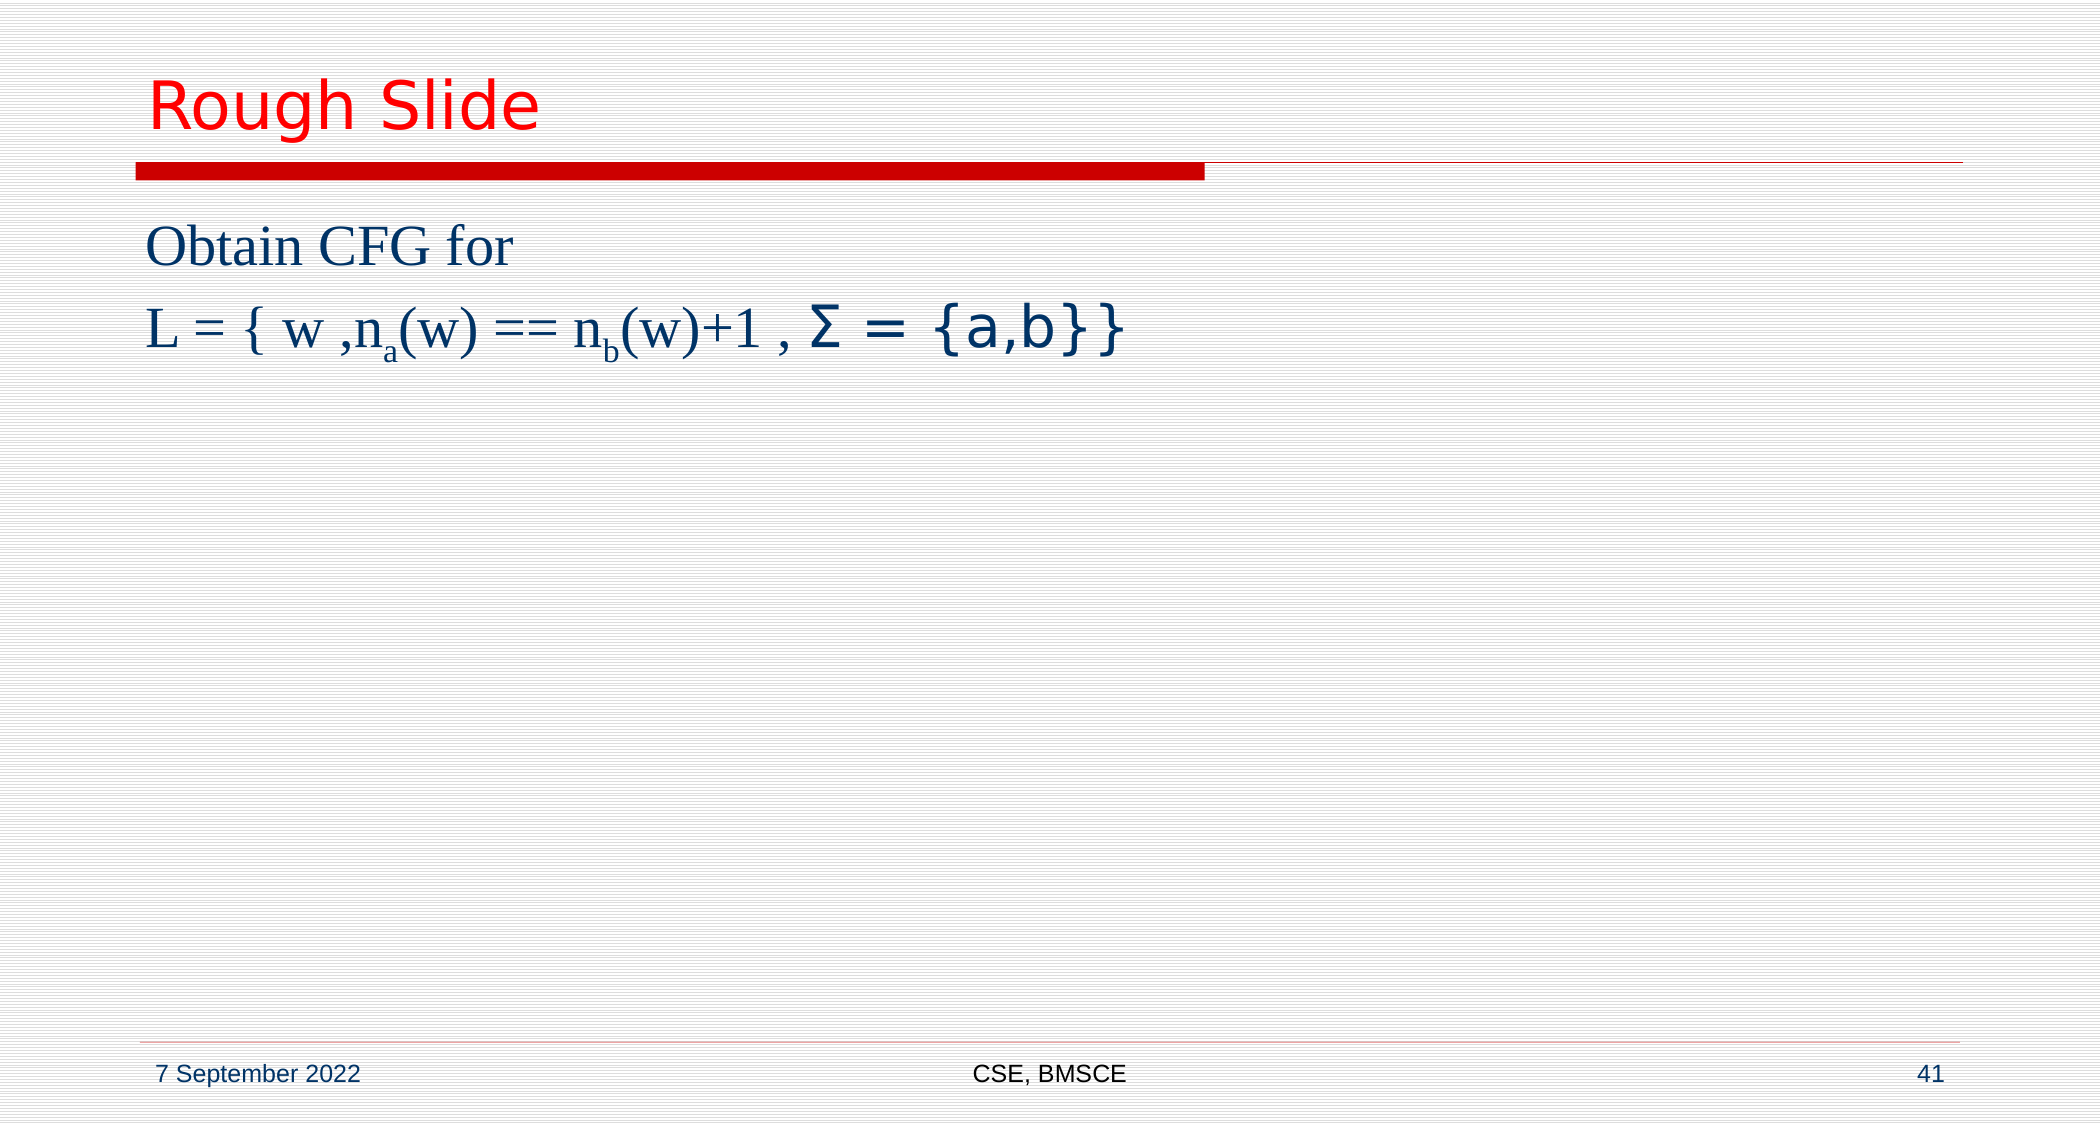

# Rough Slide
Obtain CFG for
L = { w ,na(w) == nb(w)+1 , Σ = {a,b}}

CSE, BMSCE
41
7 September 2022